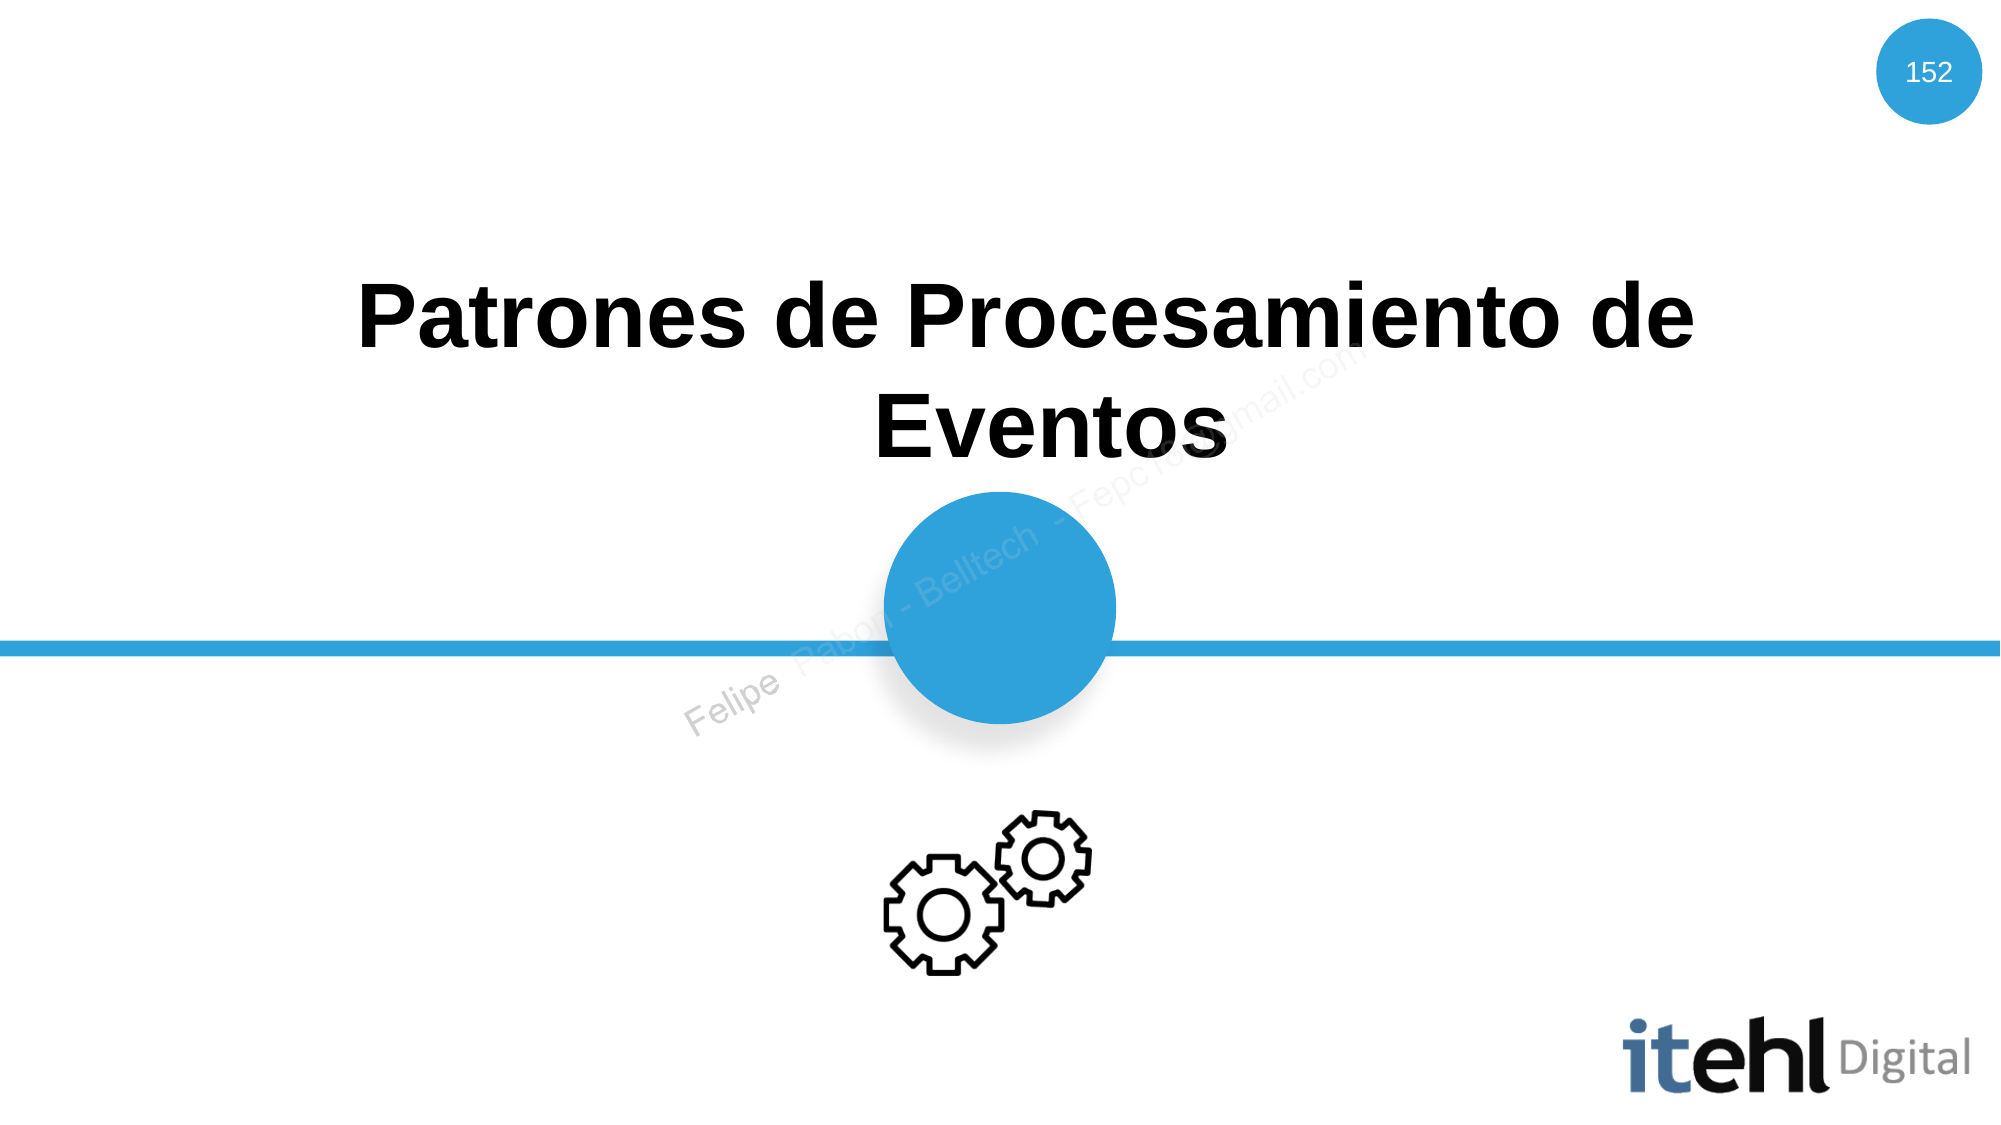

152
# Patrones de Procesamiento de  Eventos